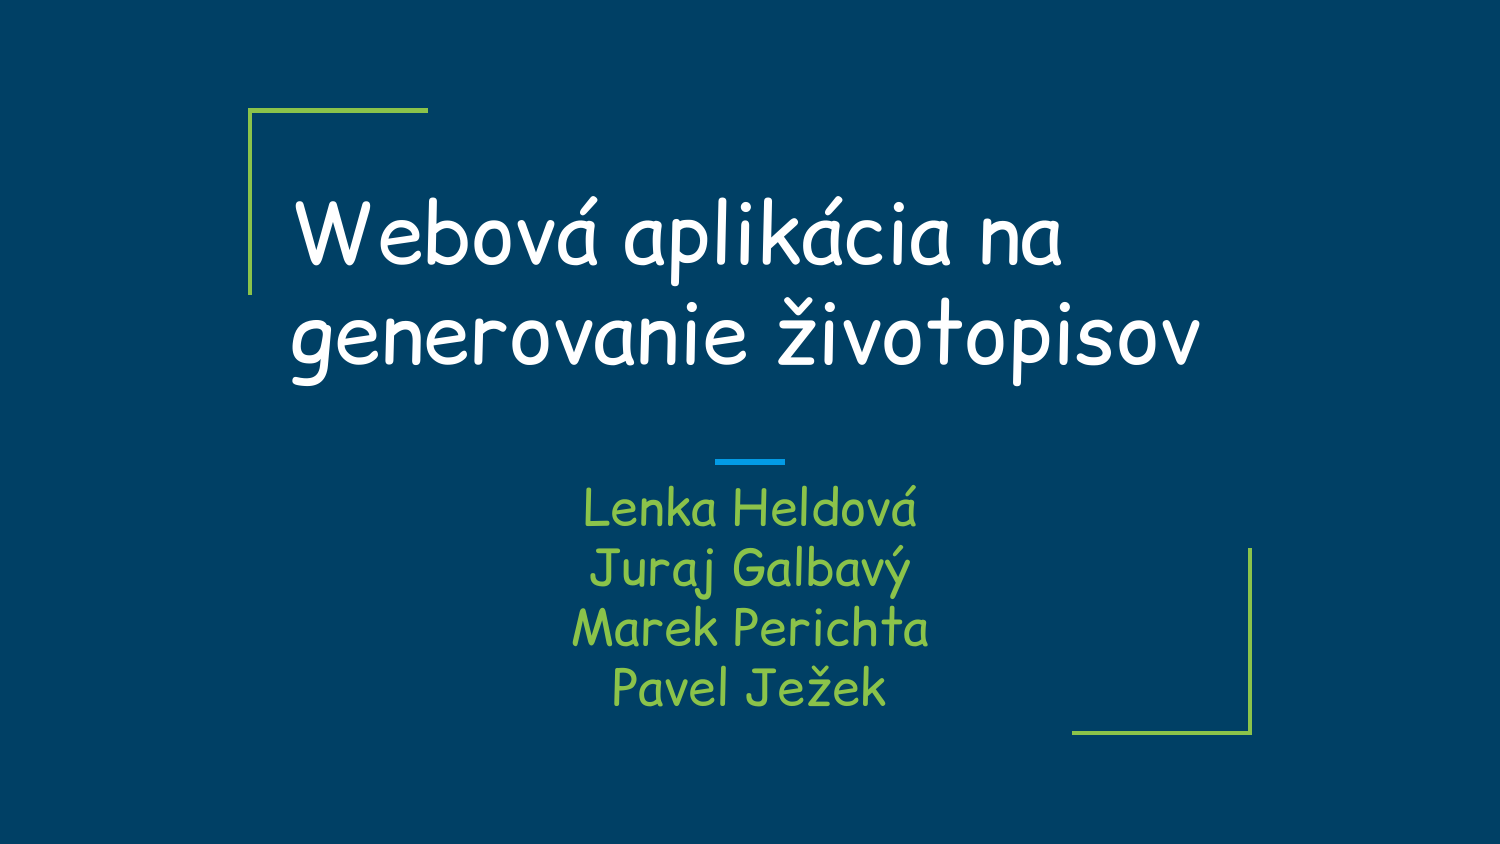

# Webová aplikácia na generovanie životopisov
Lenka Heldová
Juraj Galbavý
Marek Perichta
Pavel Ježek